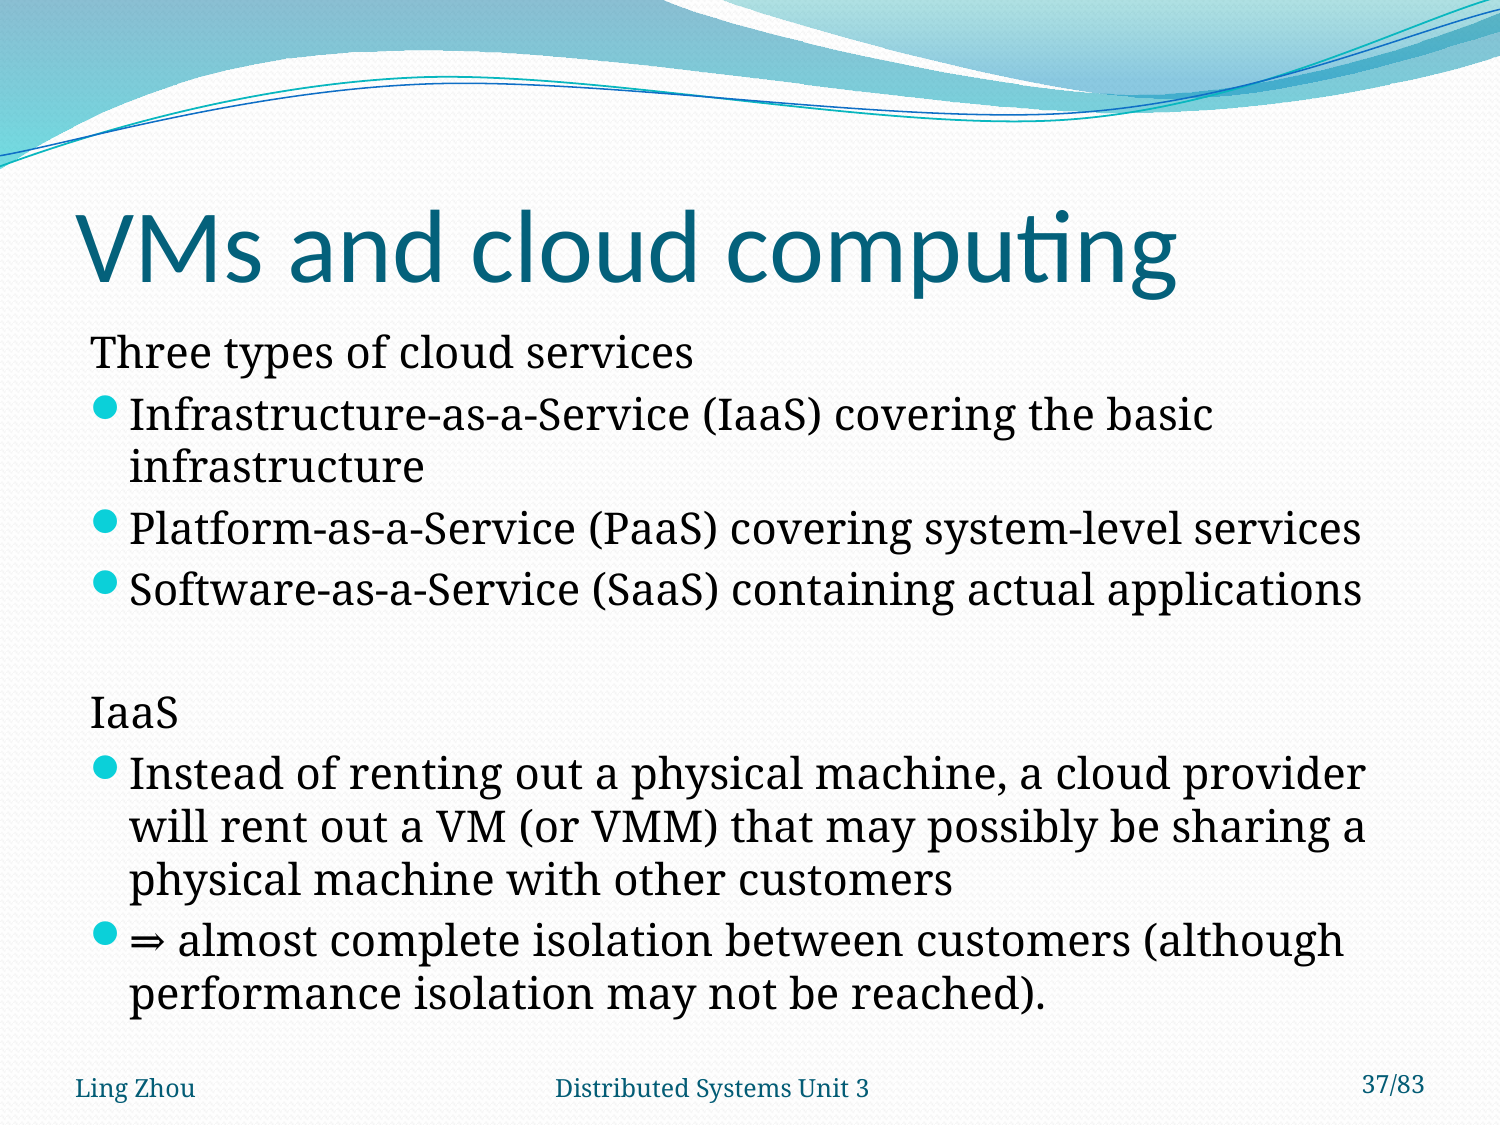

# VMs and cloud computing
Three types of cloud services
Infrastructure-as-a-Service (IaaS) covering the basic infrastructure
Platform-as-a-Service (PaaS) covering system-level services
Software-as-a-Service (SaaS) containing actual applications

IaaS
Instead of renting out a physical machine, a cloud provider will rent out a VM (or VMM) that may possibly be sharing a physical machine with other customers
⇒ almost complete isolation between customers (although performance isolation may not be reached).
Ling Zhou
Distributed Systems Unit 3
37/83